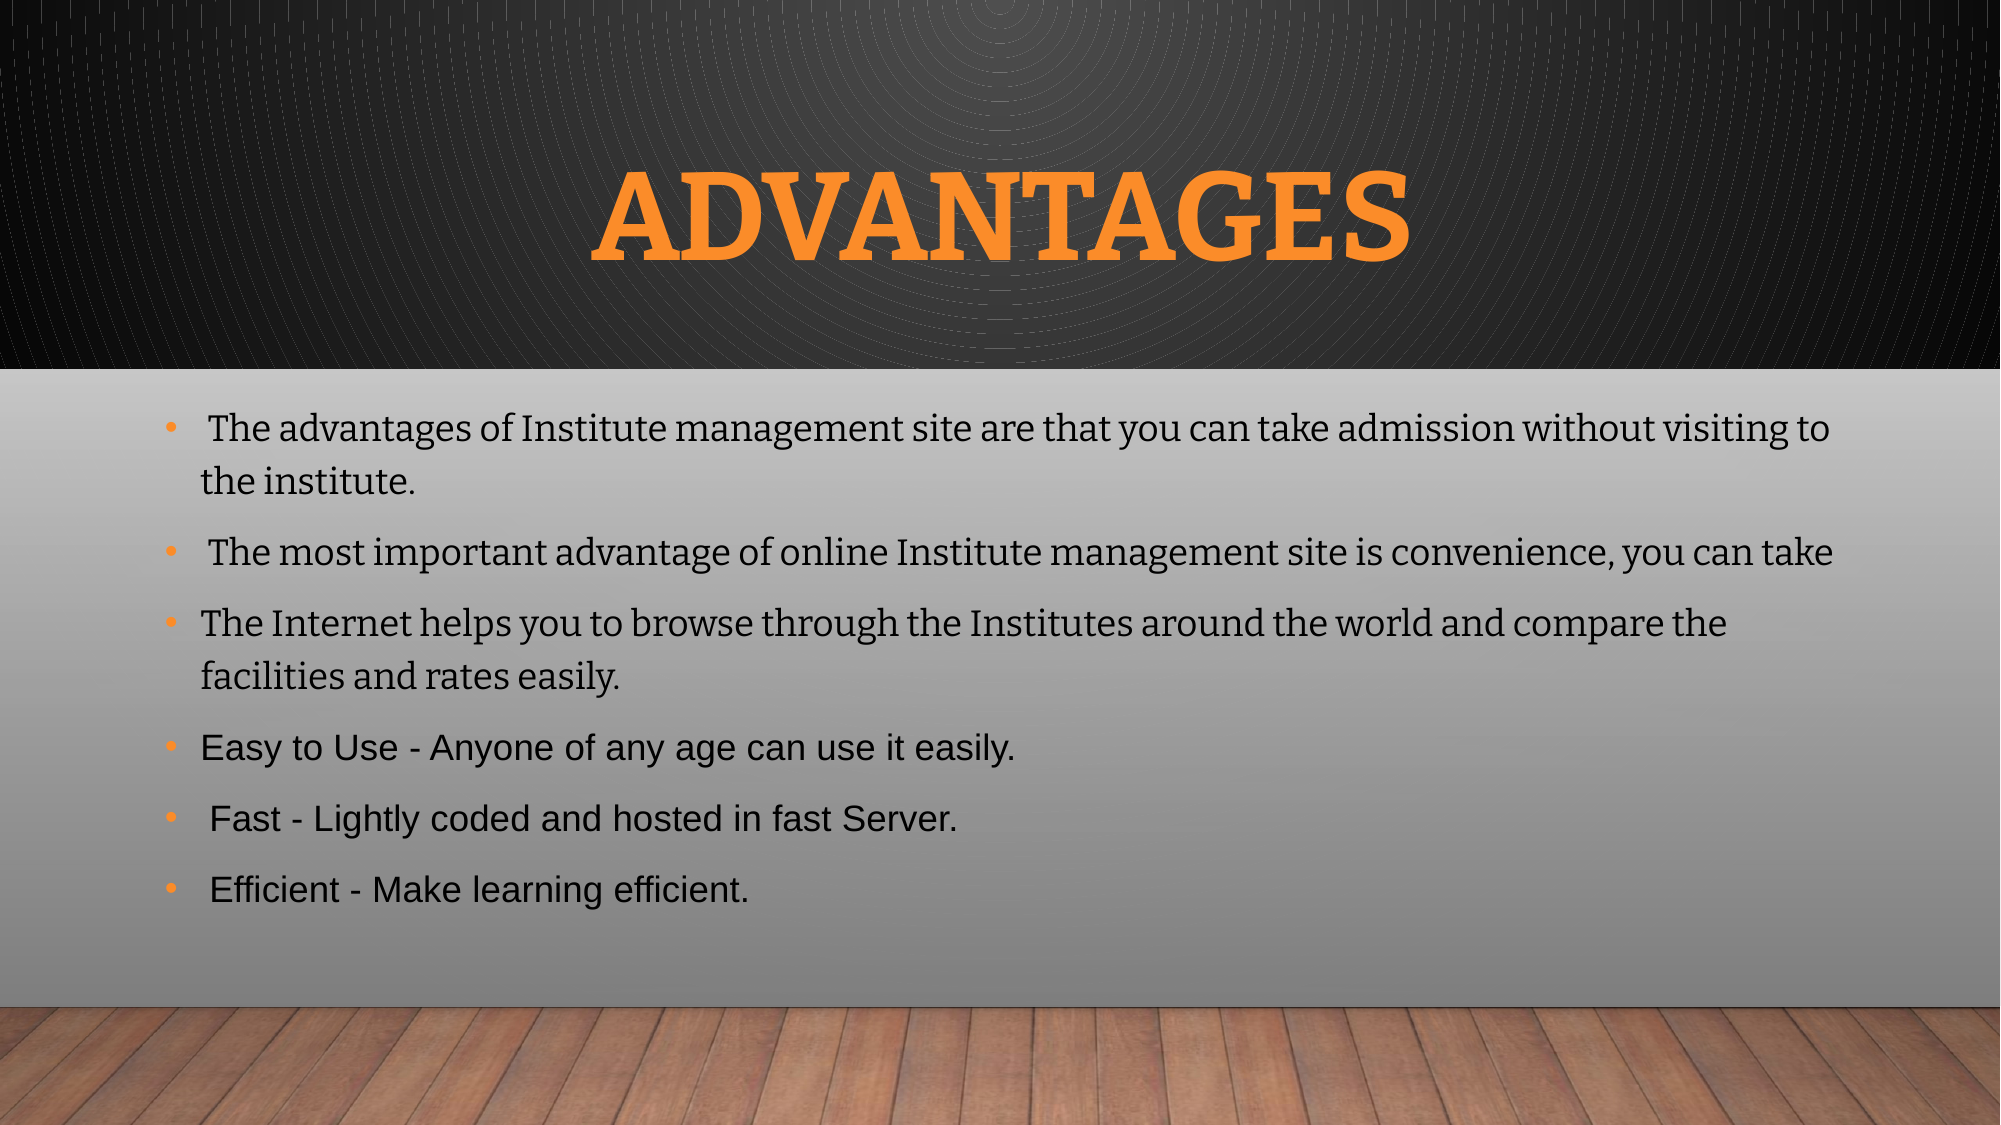

# Advantages

 The advantages of Institute management site are that you can take admission without visiting to the institute.
 The most important advantage of online Institute management site is convenience, you can take
The Internet helps you to browse through the Institutes around the world and compare the facilities and rates easily.
Easy to Use - Anyone of any age can use it easily.
Fast - Lightly coded and hosted in fast Server.
Efficient - Make learning efficient.